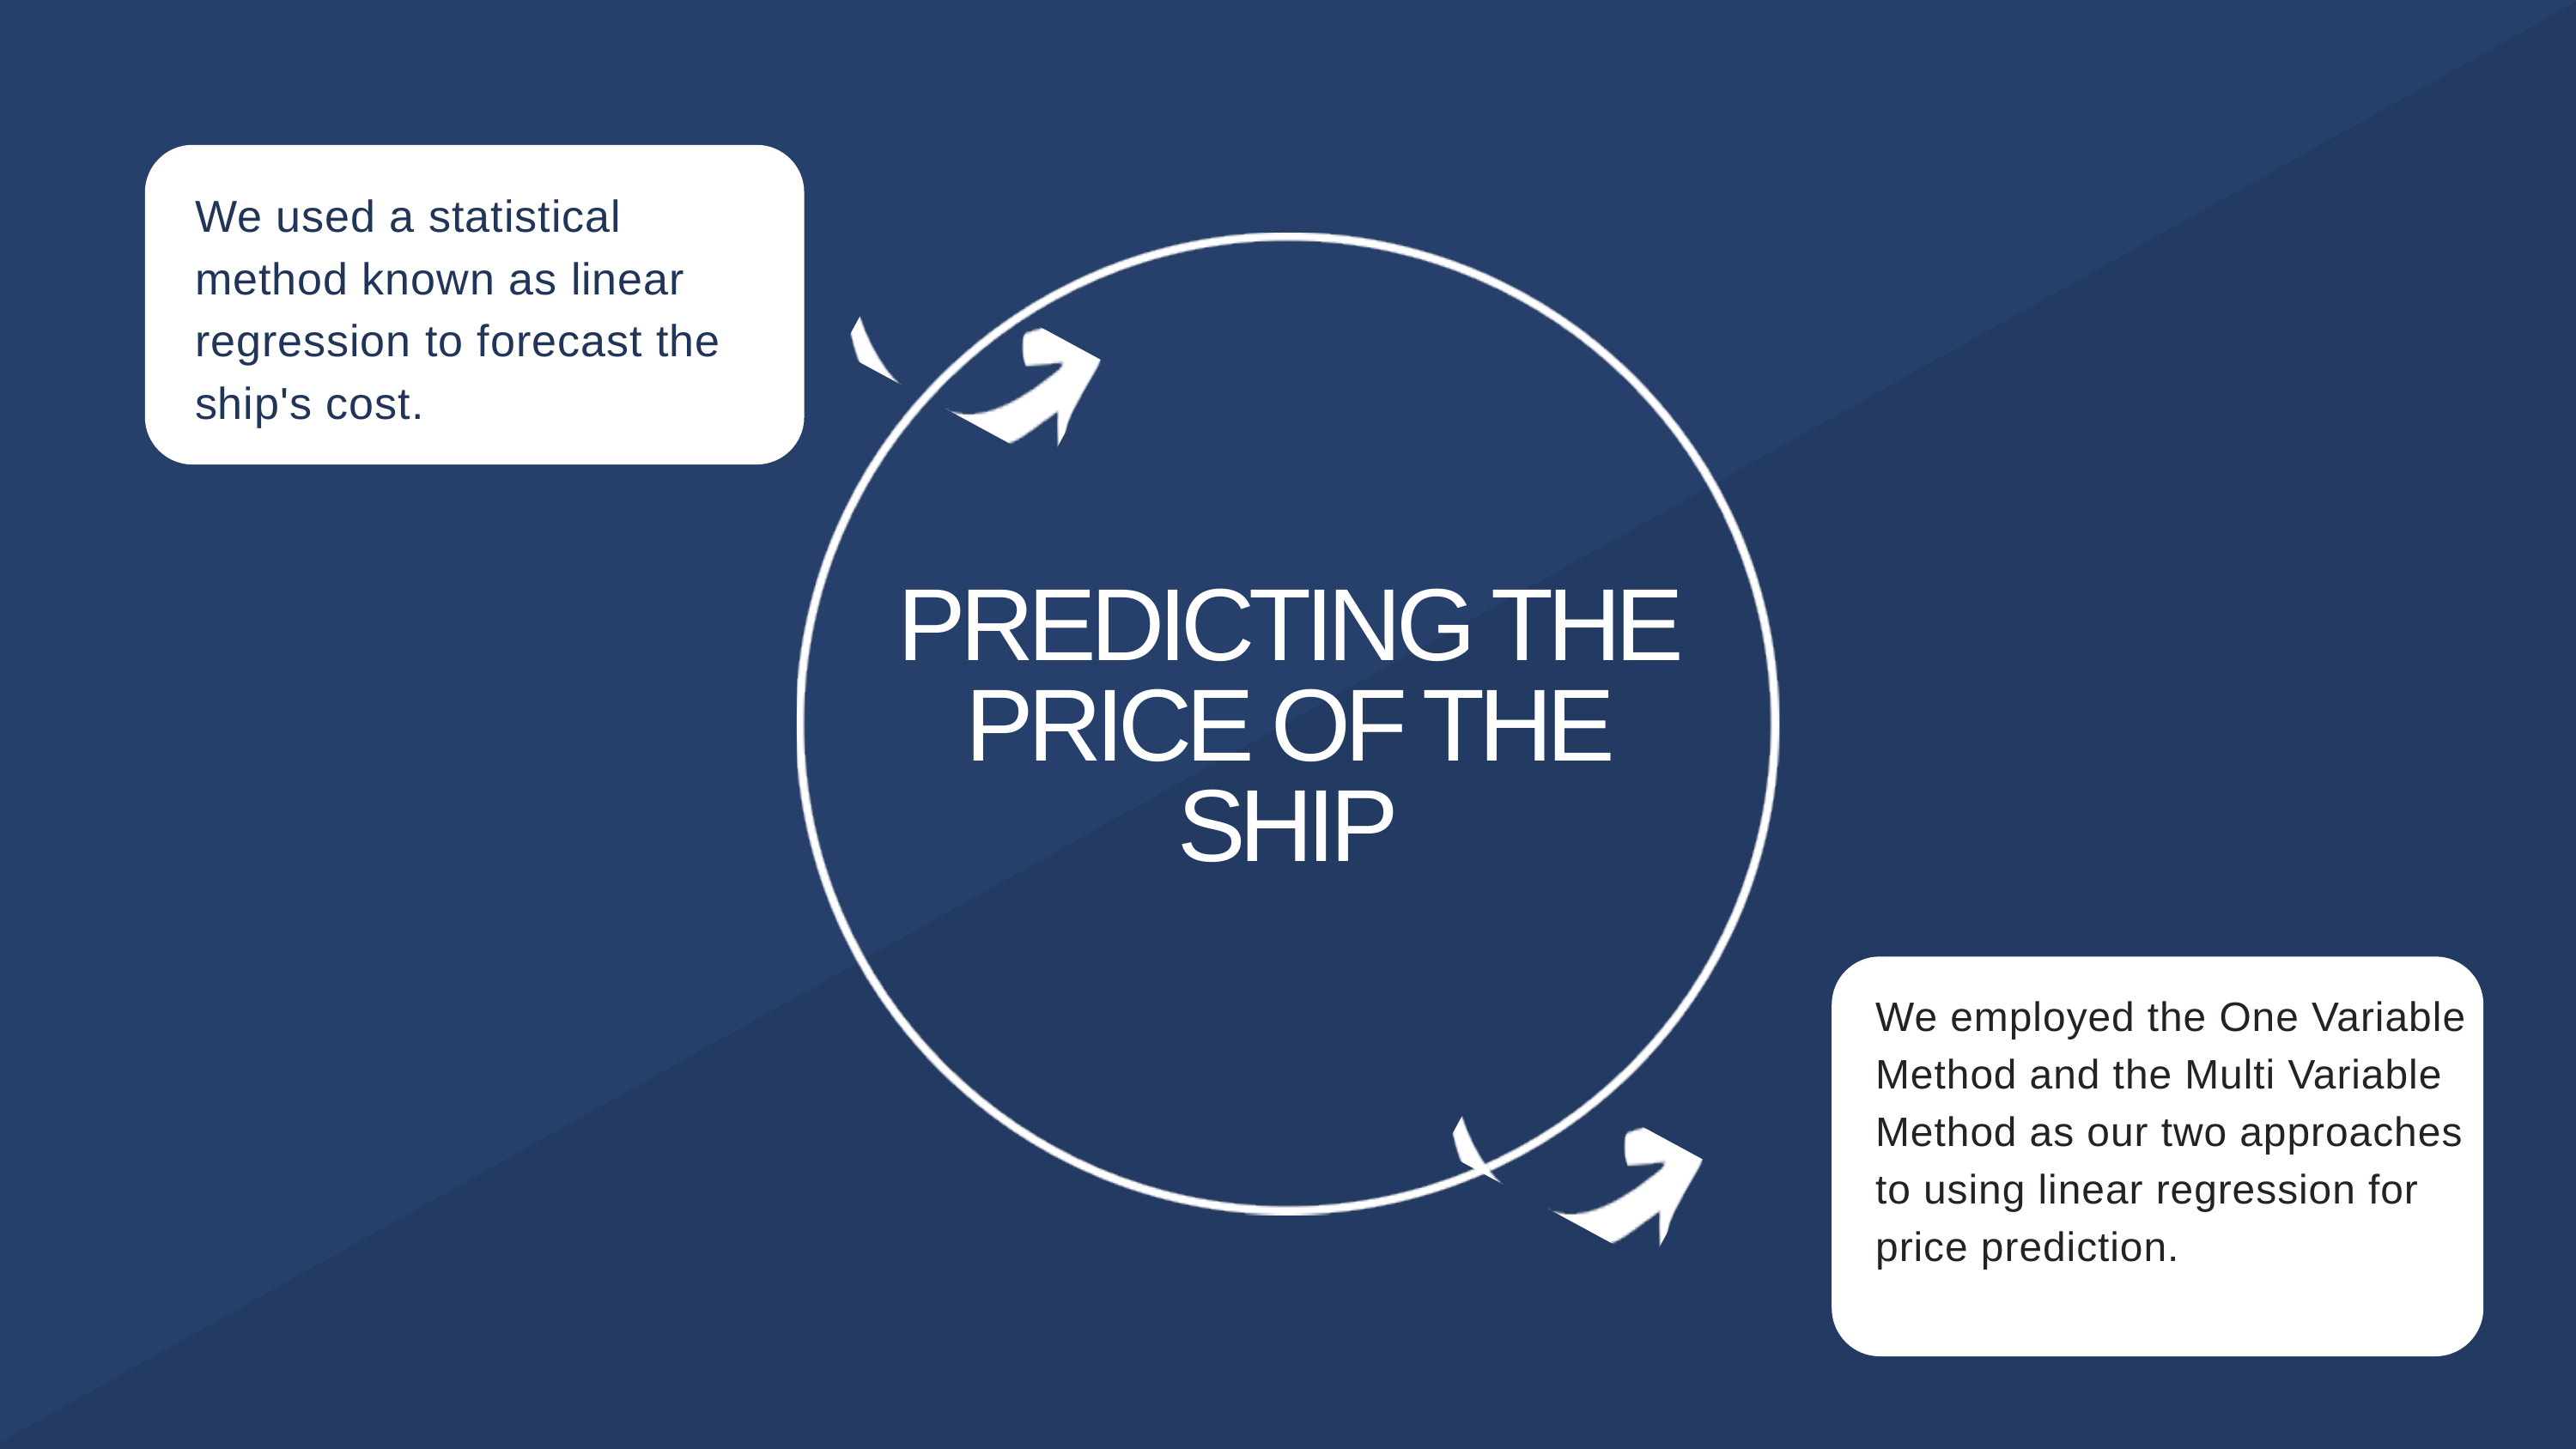

We used a statistical method known as linear regression to forecast the ship's cost.

PREDICTING THE PRICE OF THE SHIP

We employed the One Variable Method and the Multi Variable Method as our two approaches to using linear regression for price prediction.